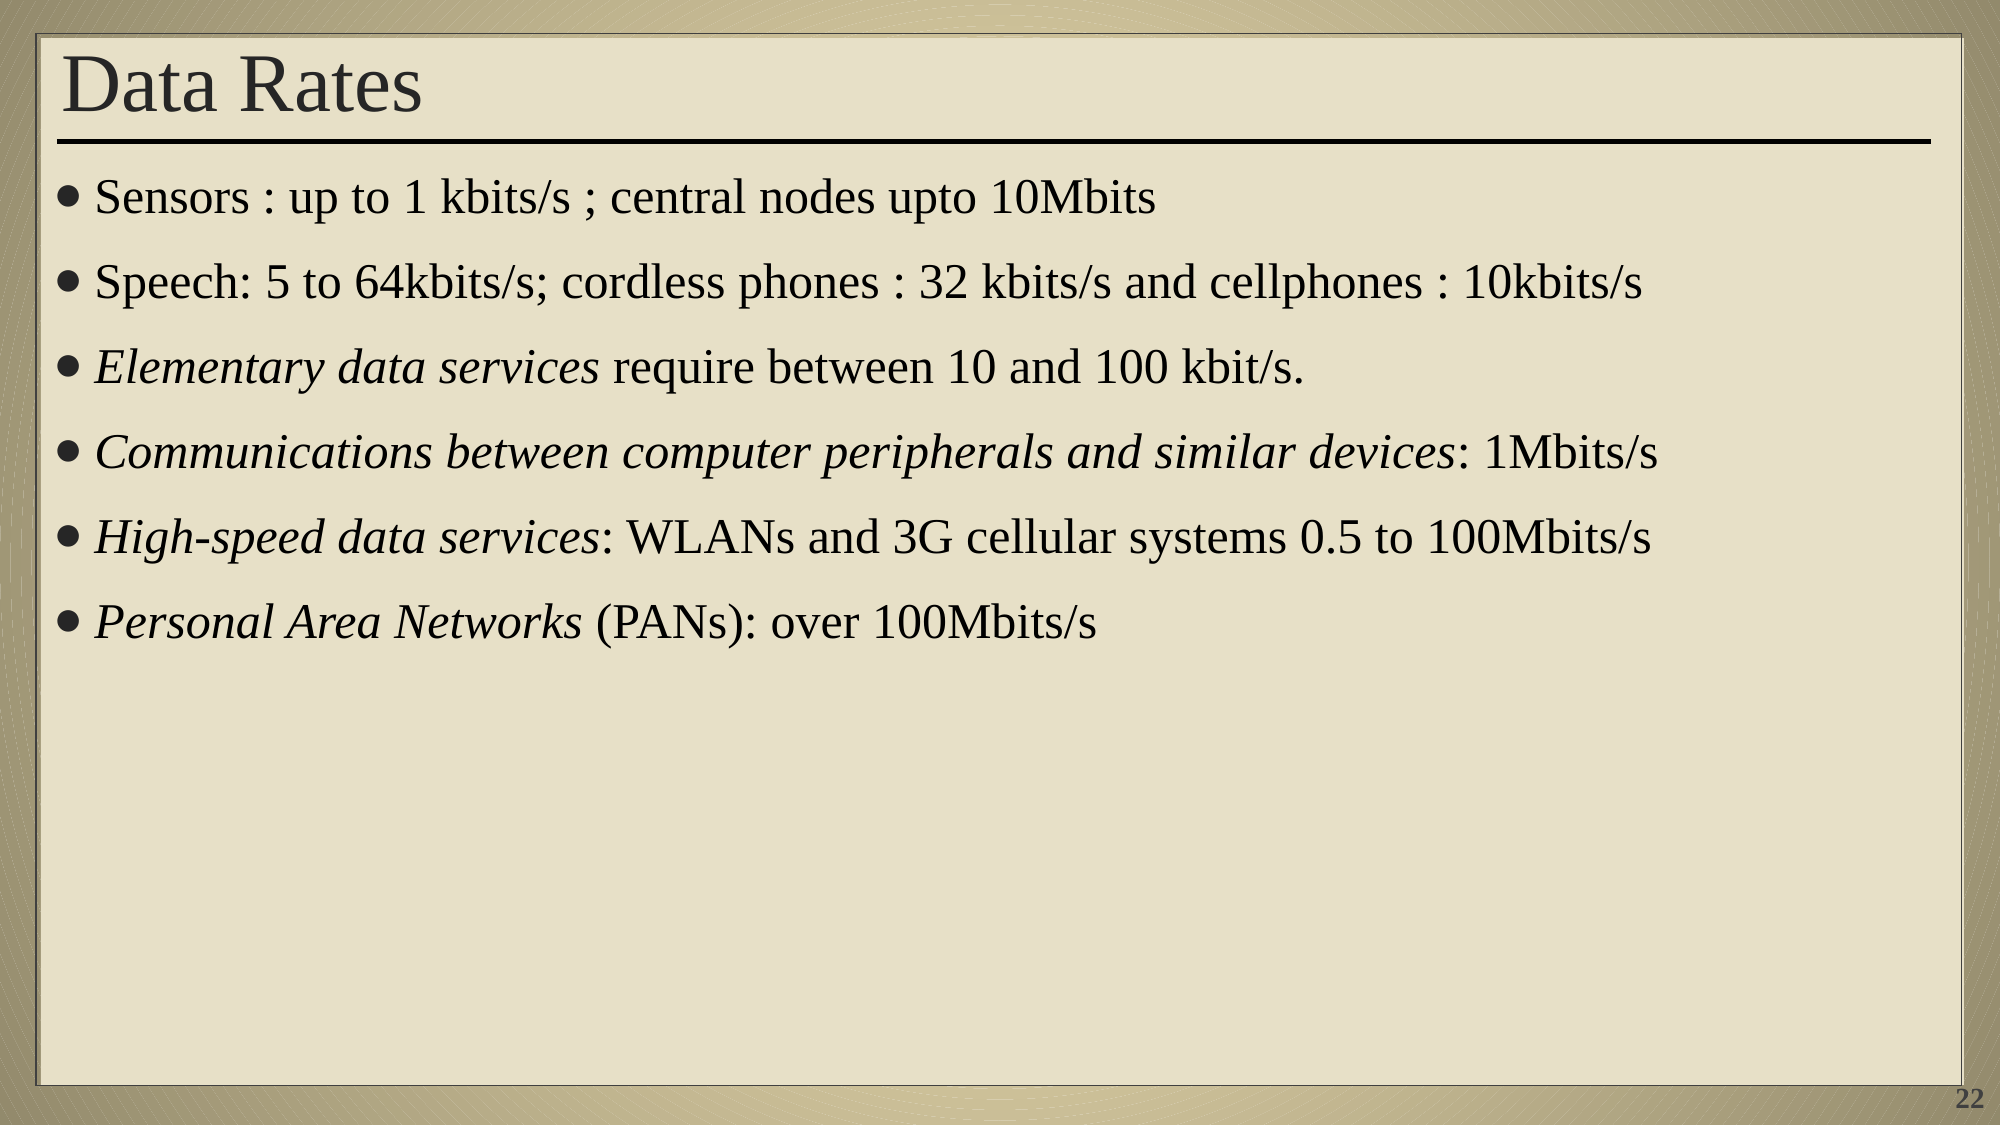

# Data Rates
Sensors : up to 1 kbits/s ; central nodes upto 10Mbits
Speech: 5 to 64kbits/s; cordless phones : 32 kbits/s and cellphones : 10kbits/s
Elementary data services require between 10 and 100 kbit/s.
Communications between computer peripherals and similar devices: 1Mbits/s
High-speed data services: WLANs and 3G cellular systems 0.5 to 100Mbits/s
Personal Area Networks (PANs): over 100Mbits/s
22